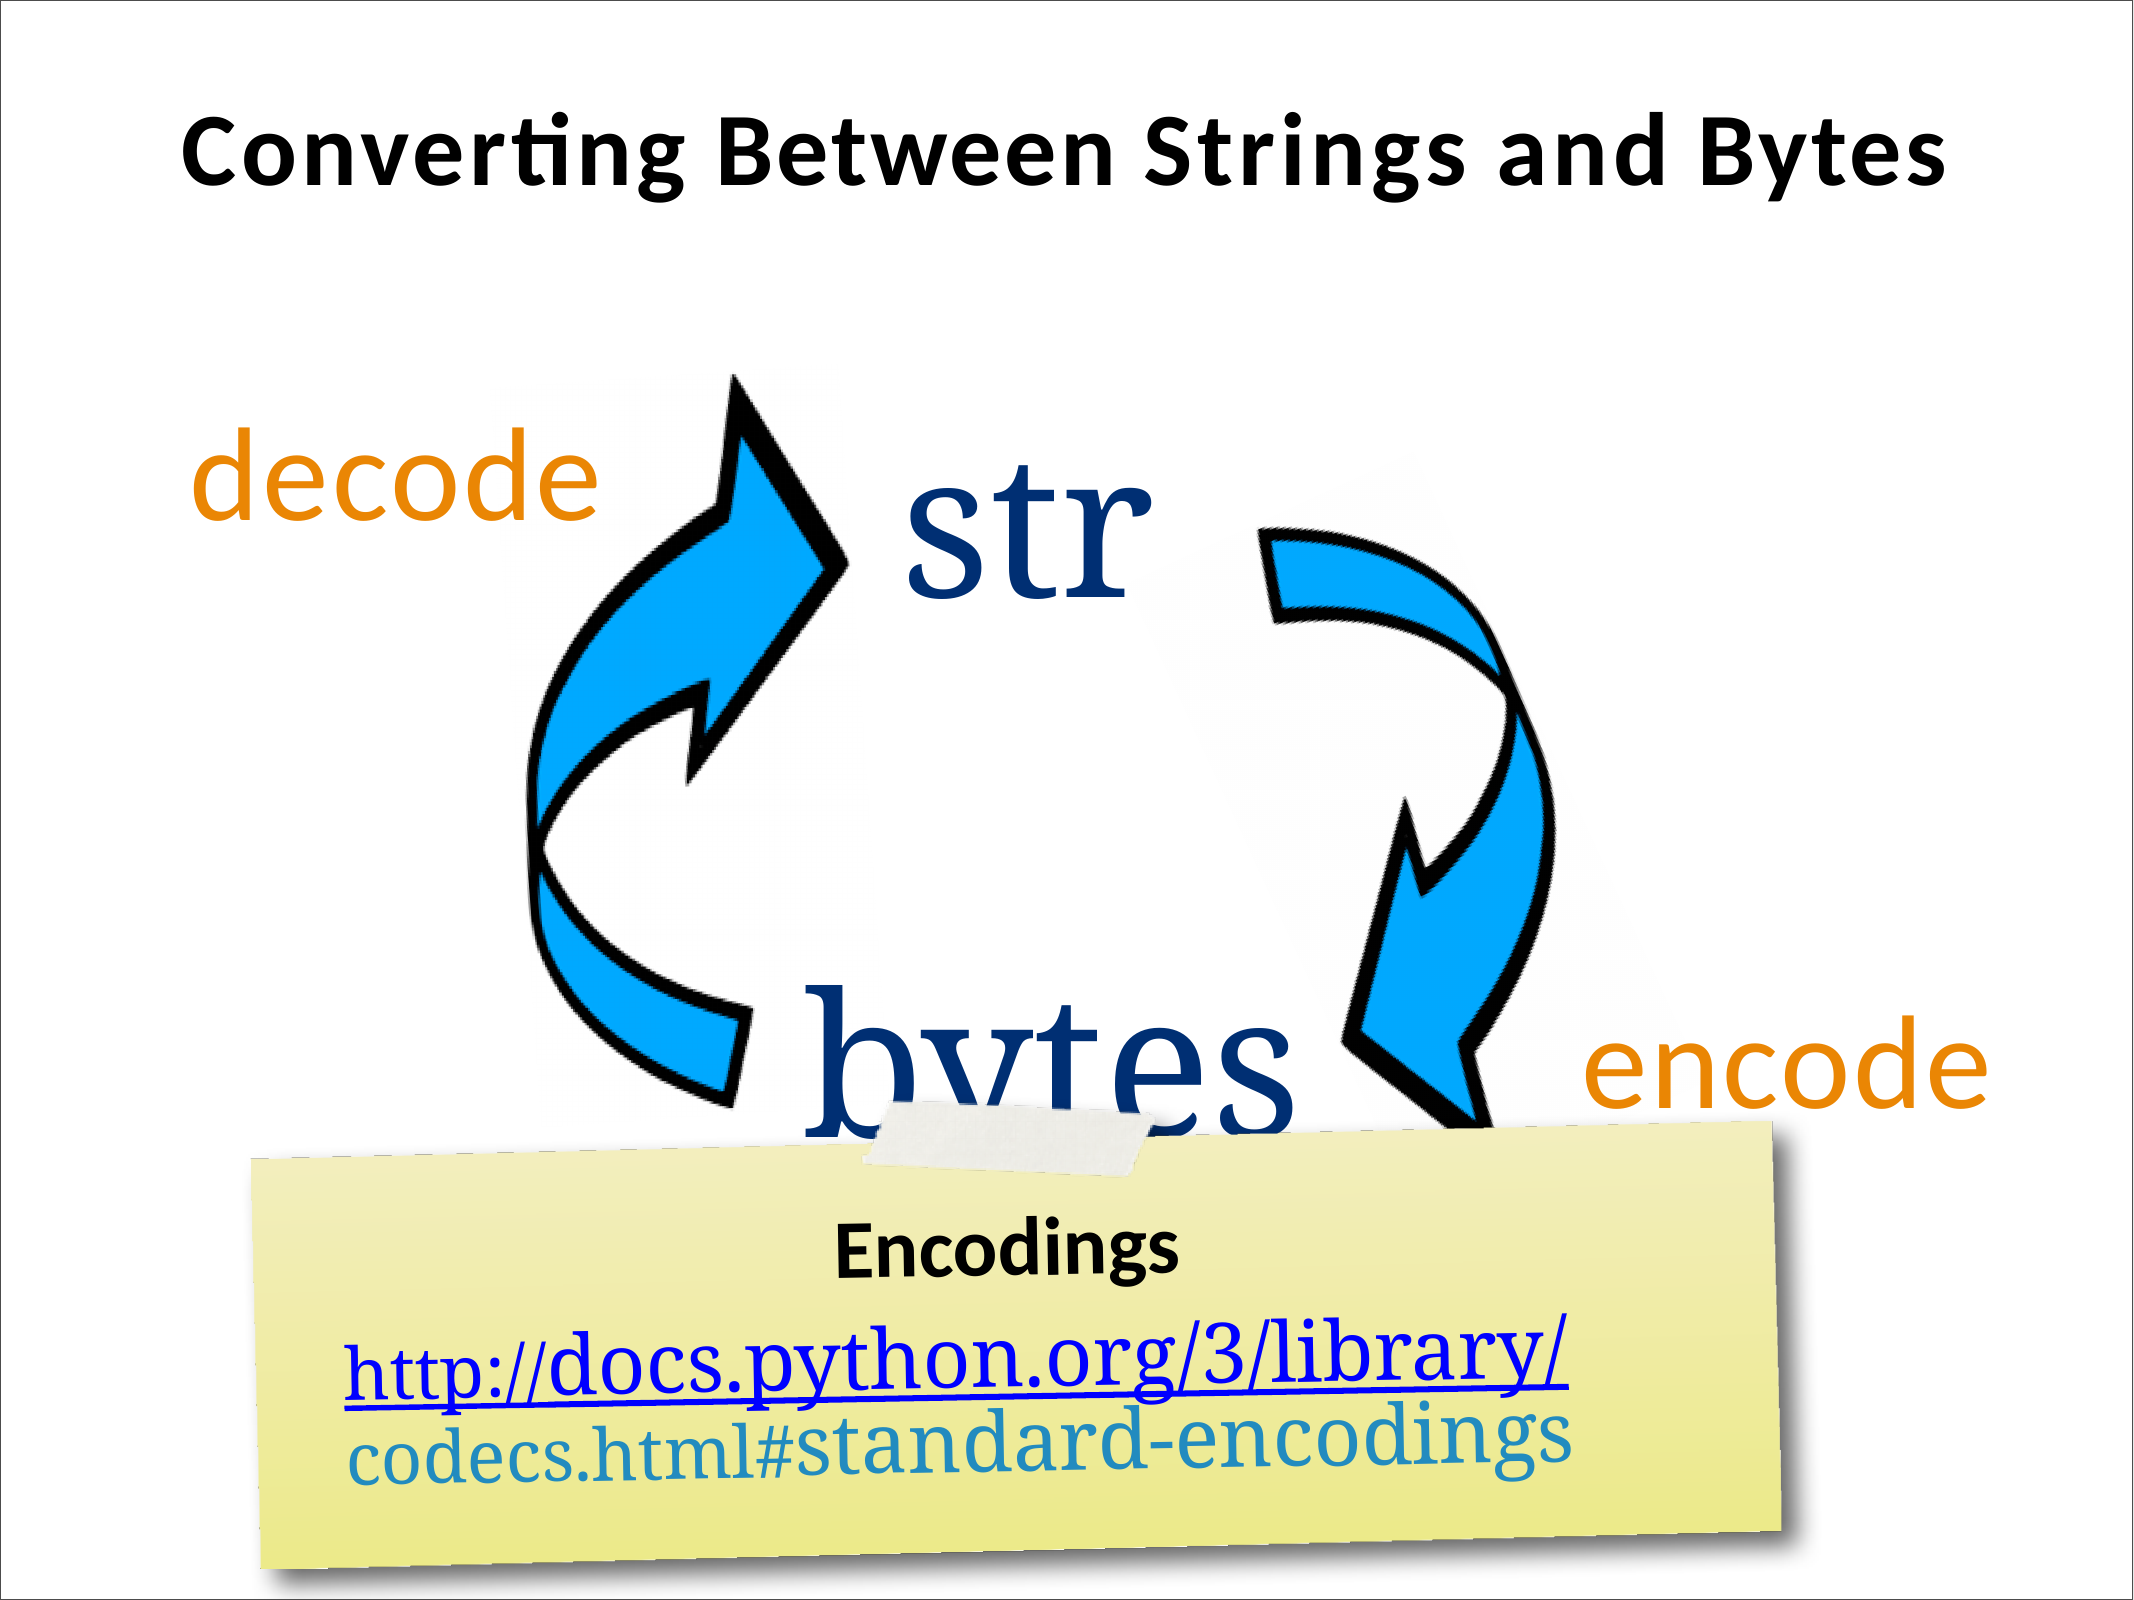

Converting Between Strings and Bytes

# decode
str

bytes
encode

Encodings
http://docs.python.org/3/library/
codecs.html#standard-encodings